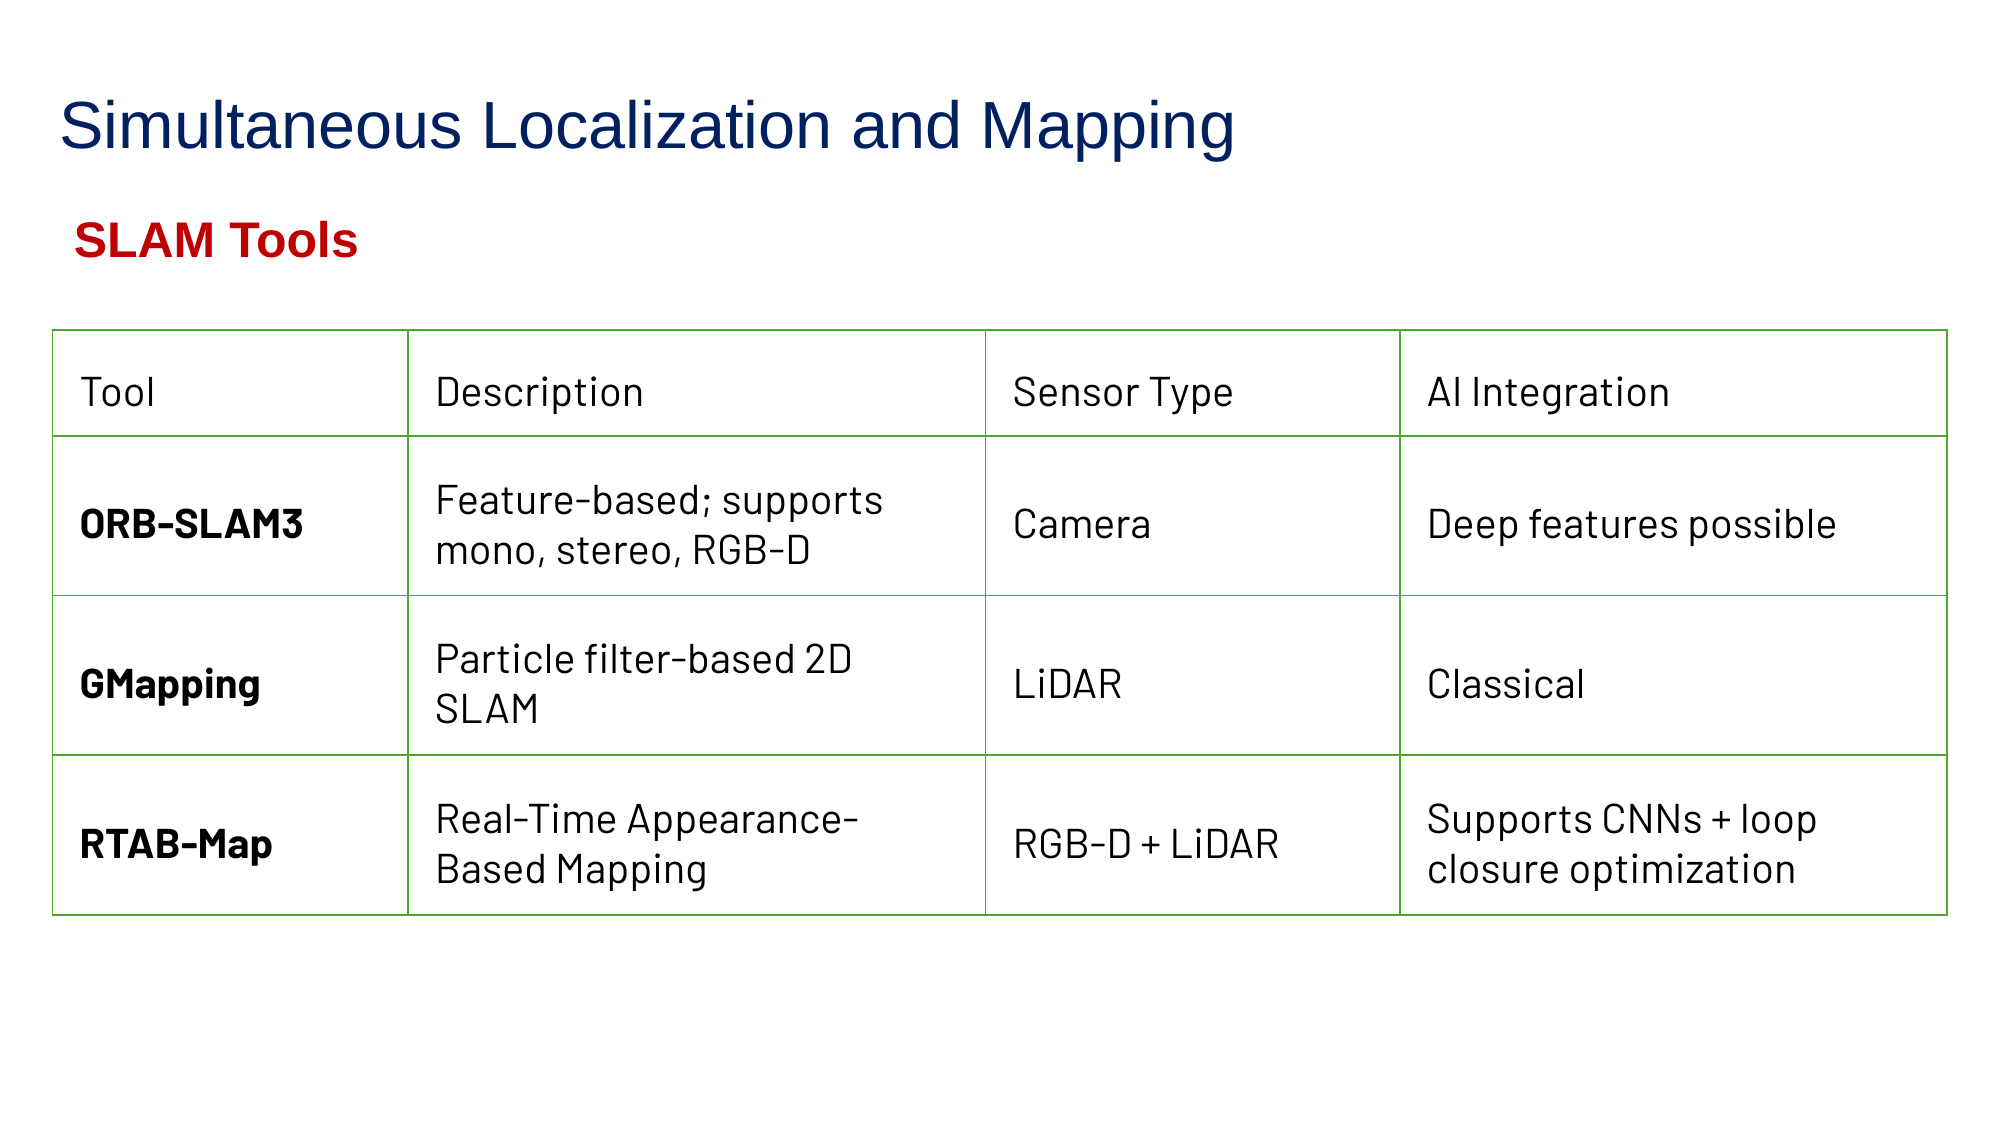

# Simultaneous Localization and Mapping
SLAM Tools
| Tool | Description | Sensor Type | AI Integration |
| --- | --- | --- | --- |
| ORB-SLAM3 | Feature-based; supports mono, stereo, RGB-D | Camera | Deep features possible |
| GMapping | Particle filter-based 2D SLAM | LiDAR | Classical |
| RTAB-Map | Real-Time Appearance-Based Mapping | RGB-D + LiDAR | Supports CNNs + loop closure optimization |